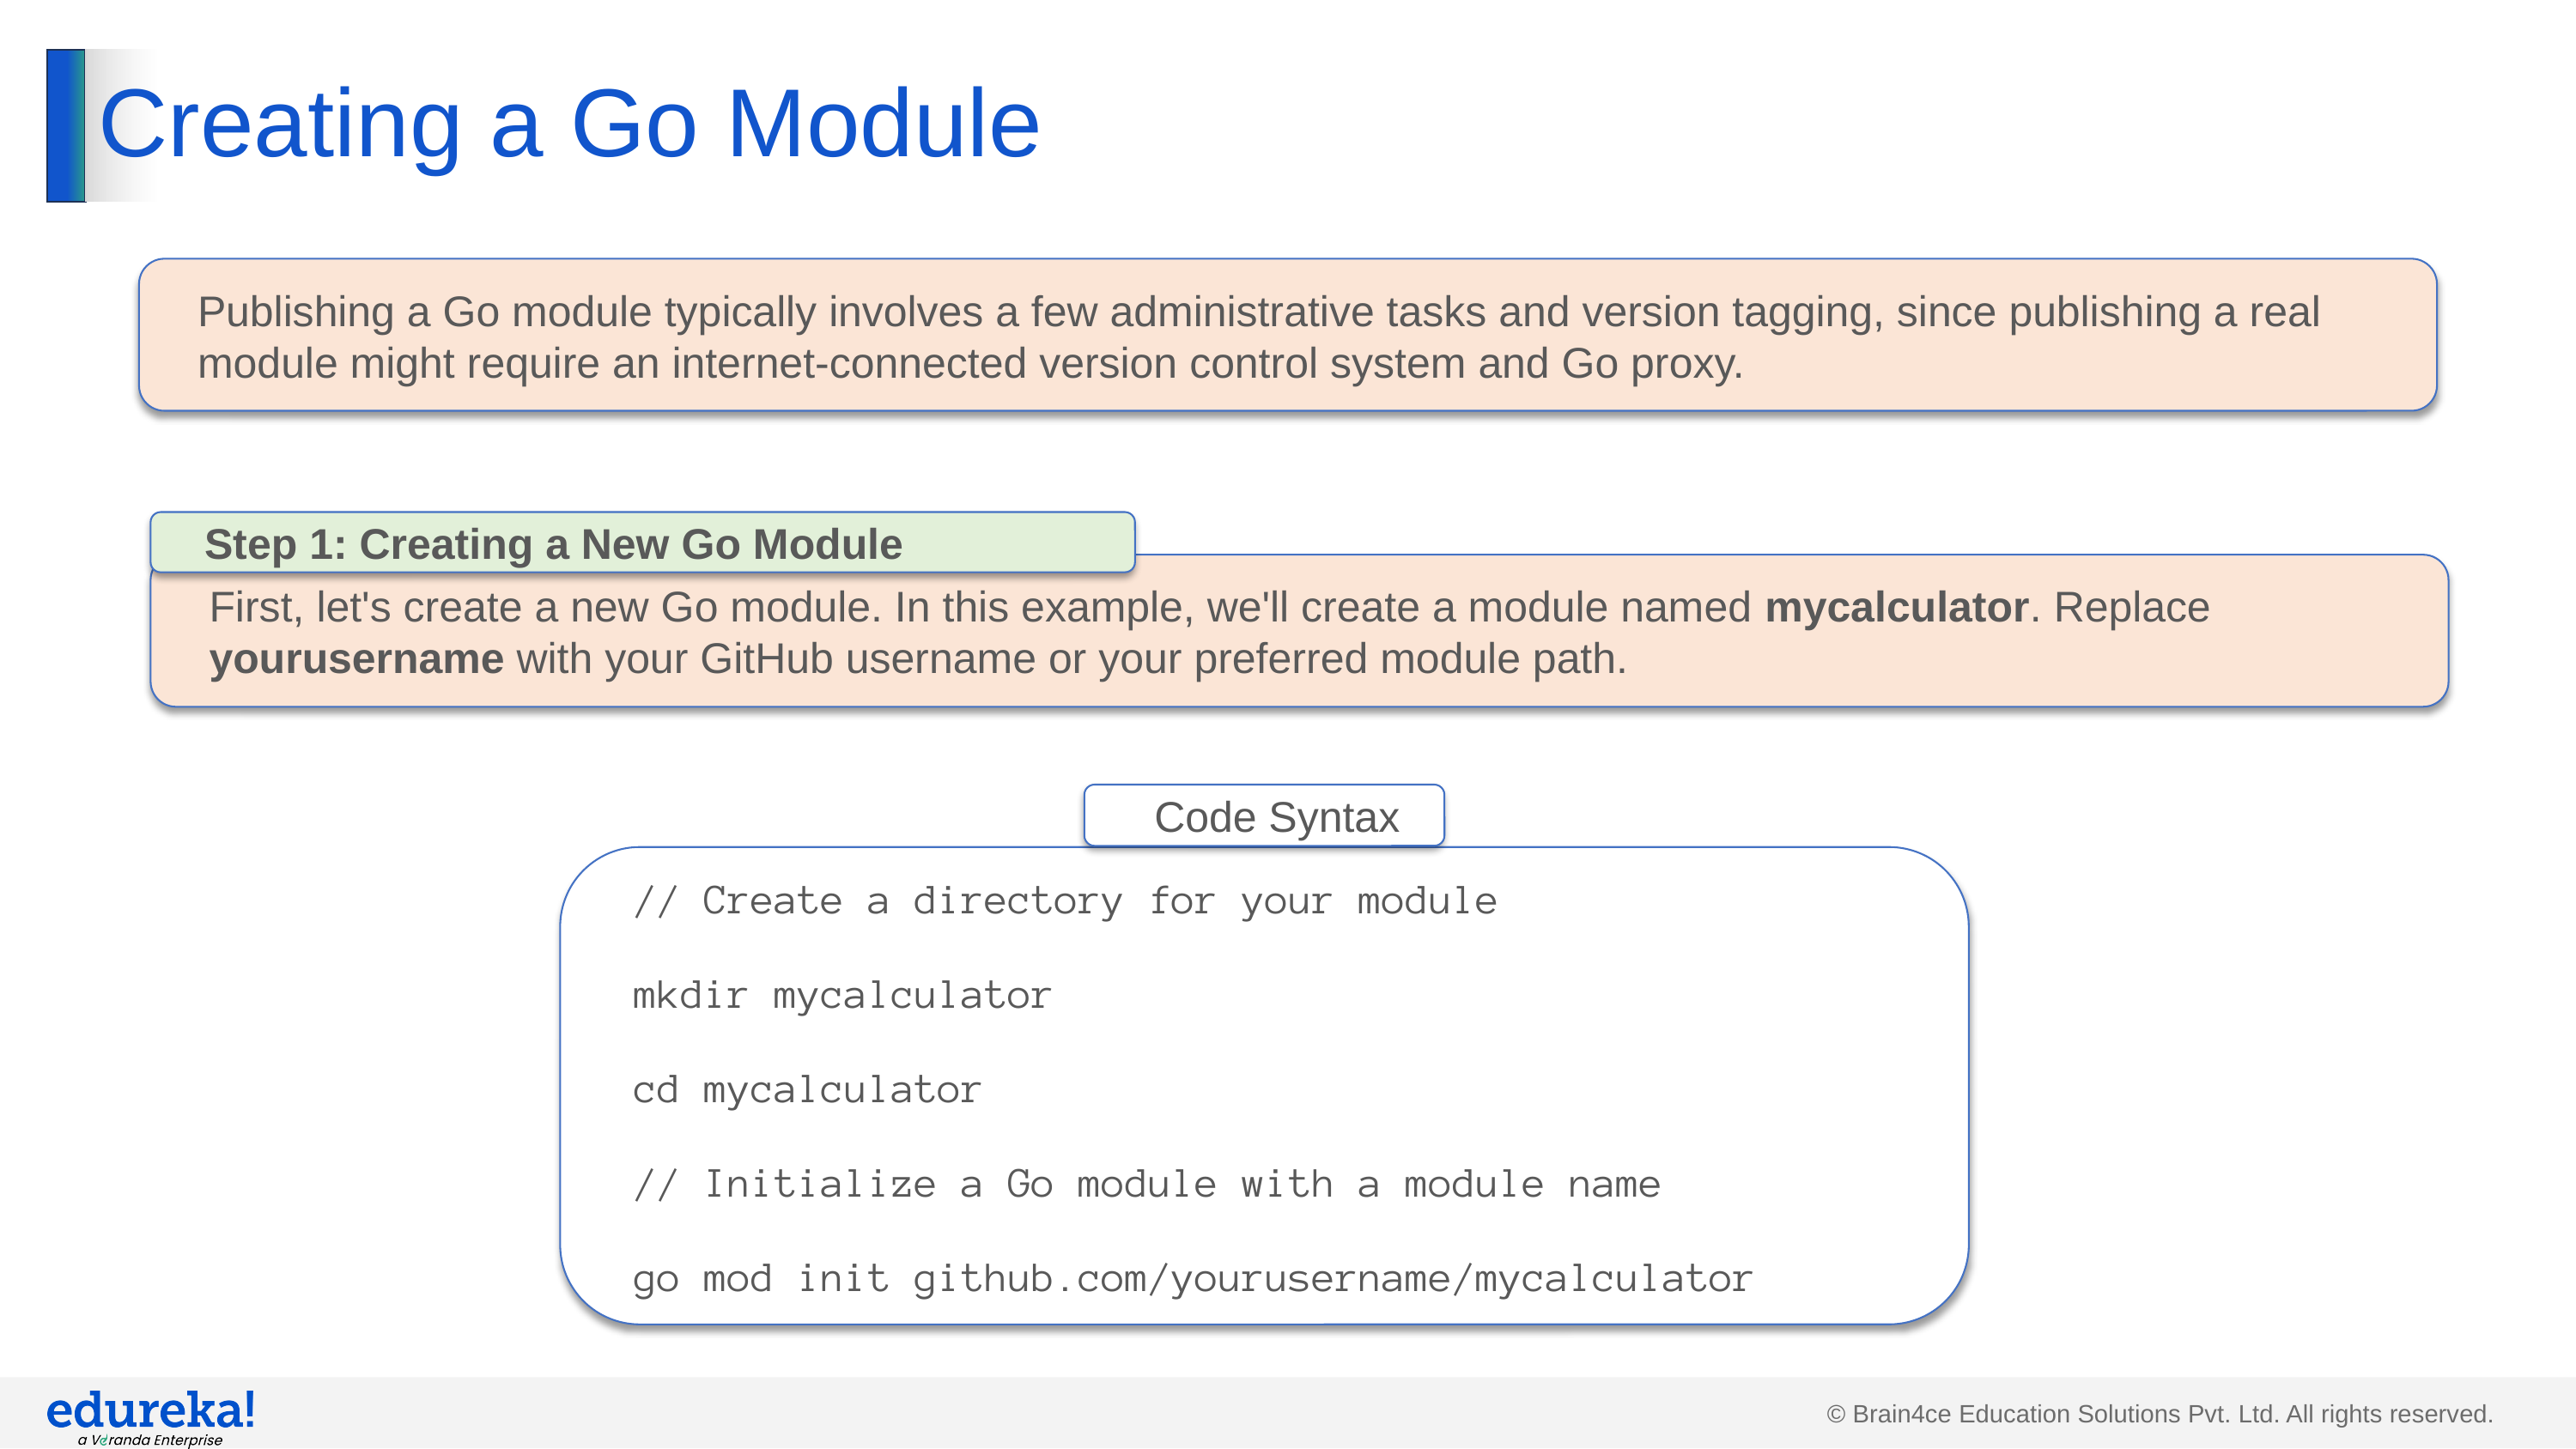

# Creating a Go Module
Publishing a Go module typically involves a few administrative tasks and version tagging, since publishing a real module might require an internet-connected version control system and Go proxy.
Step 1: Creating a New Go Module
First, let's create a new Go module. In this example, we'll create a module named mycalculator. Replace yourusername with your GitHub username or your preferred module path.
Code Syntax
// Create a directory for your module
mkdir mycalculator
cd mycalculator
// Initialize a Go module with a module name
go mod init github.com/yourusername/mycalculator